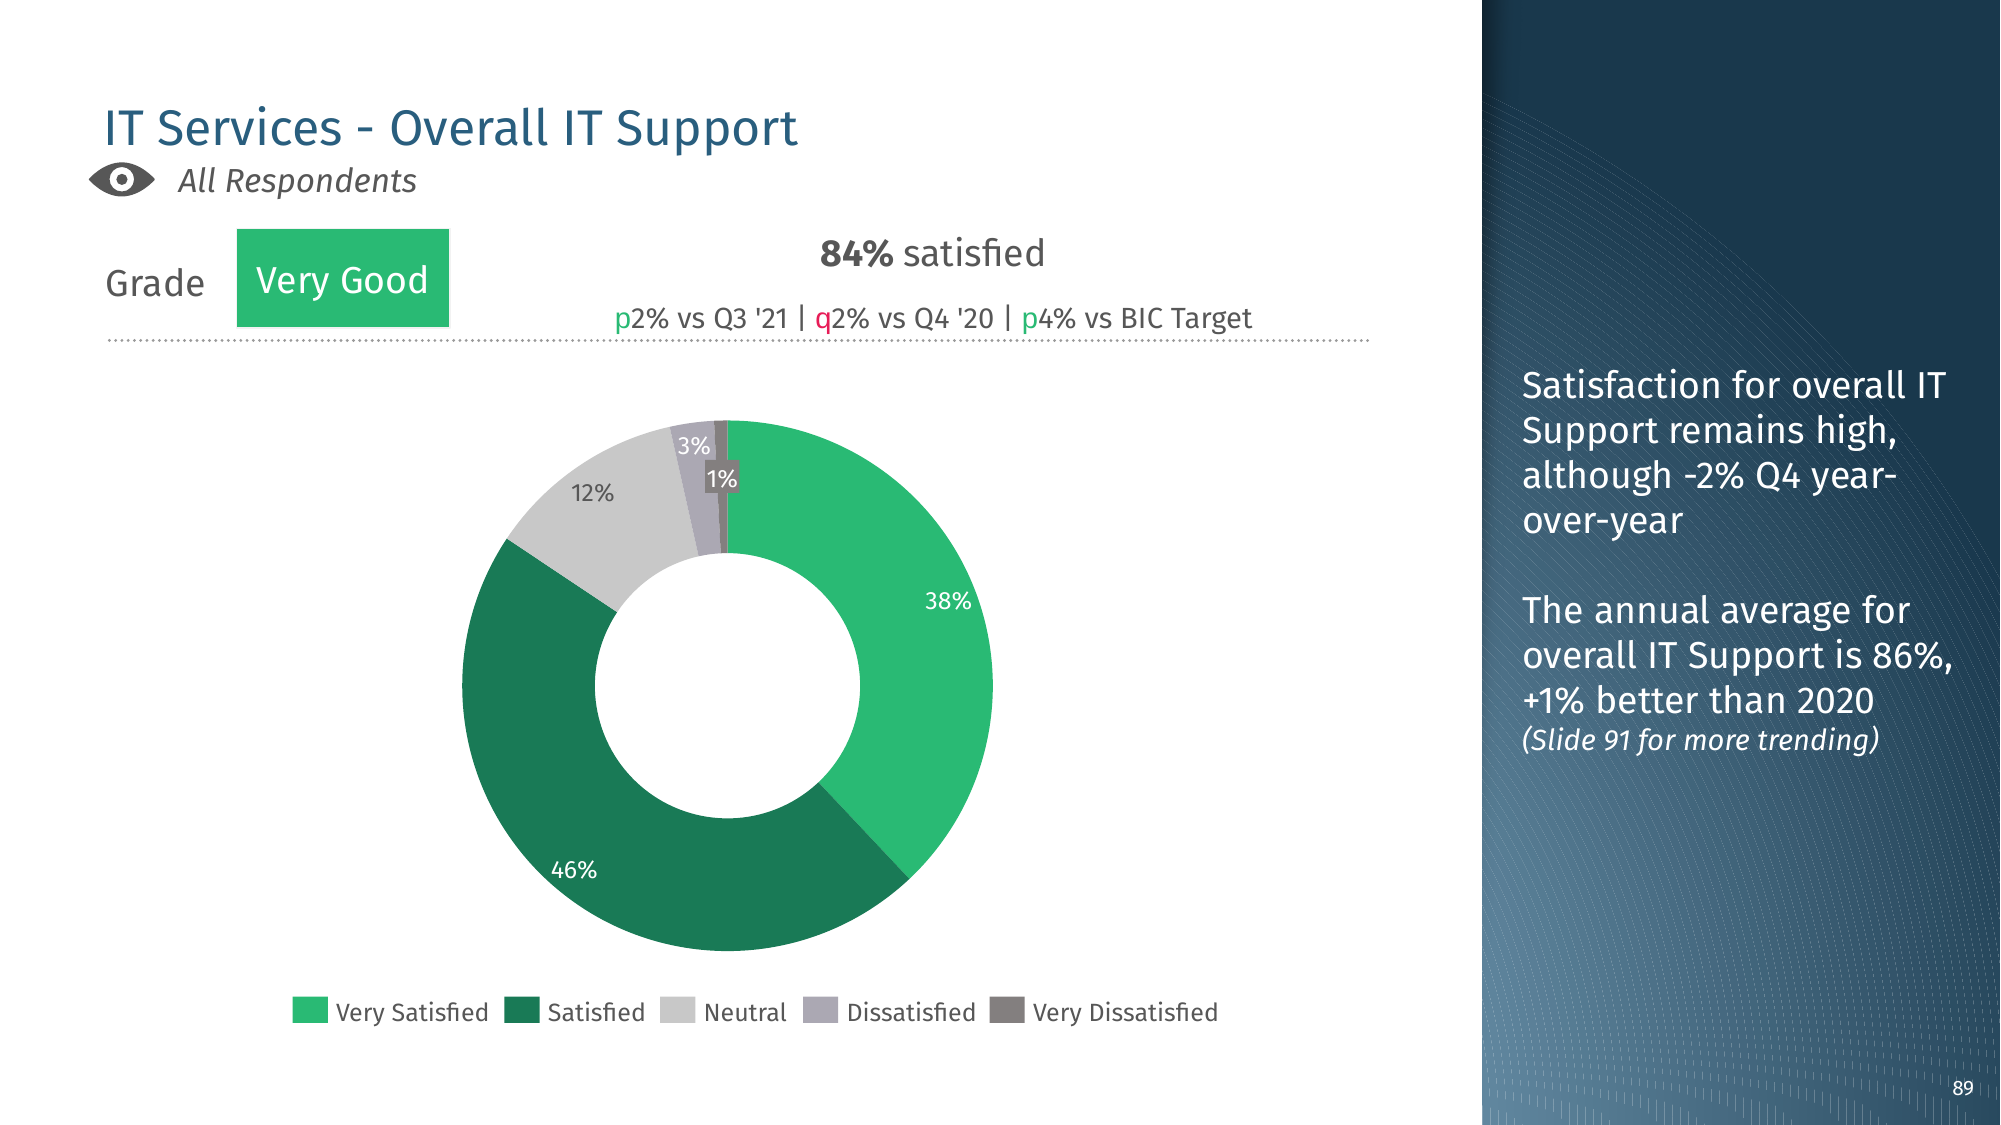

Satisfaction for overall IT Support remains high, although -2% Q4 year-over-year

The annual average for overall IT Support is 86%, +1% better than 2020
(Slide 91 for more trending)
# IT Services - Overall IT Support

All Respondents
Very Good
Grade
84% satisfied

p2% vs Q3 '21 | q2% vs Q4 '20 | p4% vs BIC Target

### Chart

| Category |  |
|---|---|
3%
1%
12%
38%
46%
Satisfied
Dissatisfied
Very Dissatisfied
Very Satisfied
Neutral